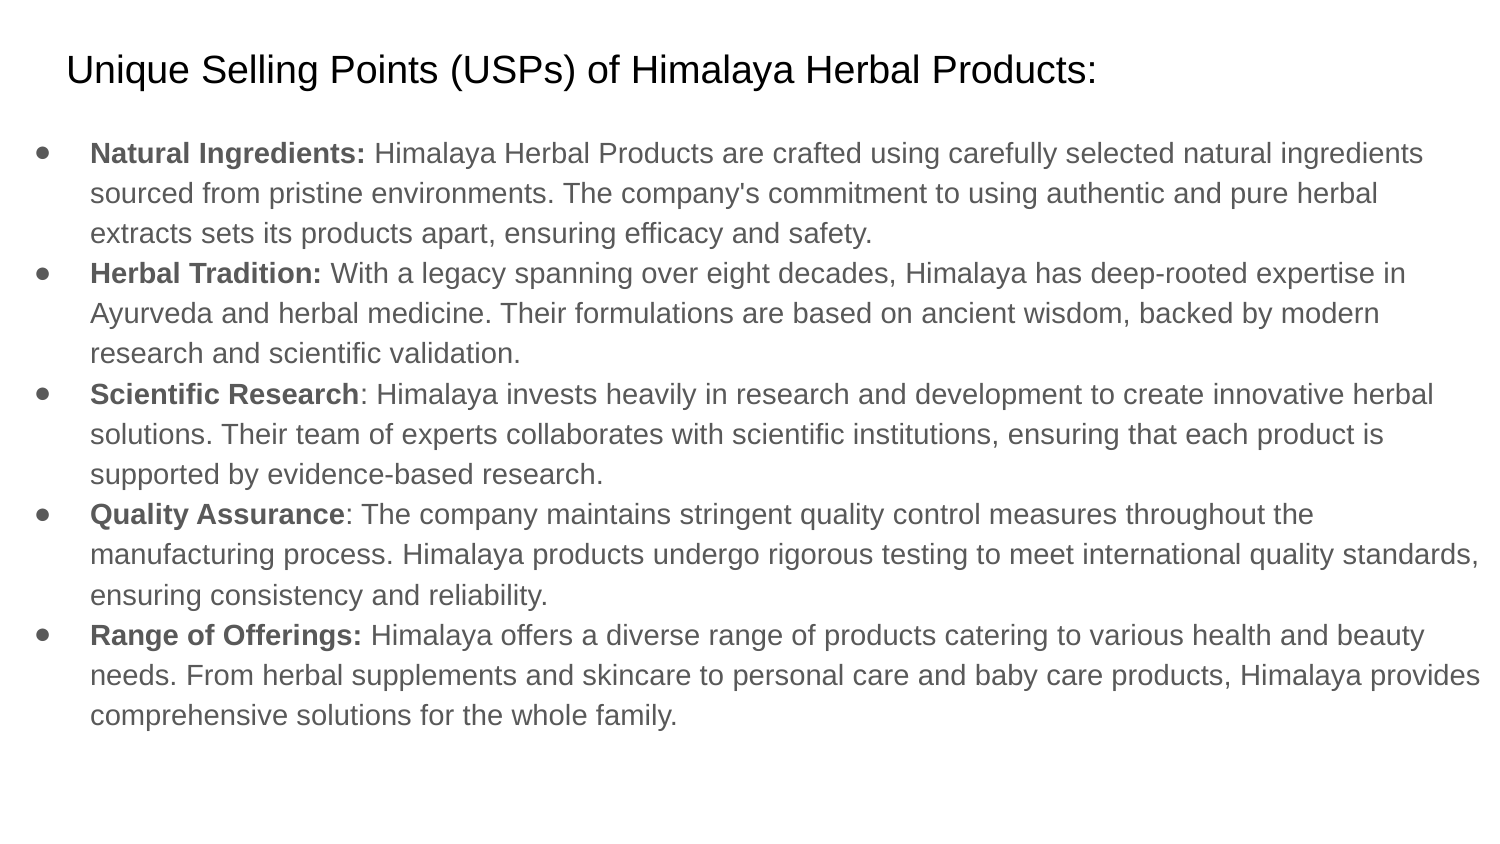

# Unique Selling Points (USPs) of Himalaya Herbal Products:
Natural Ingredients: Himalaya Herbal Products are crafted using carefully selected natural ingredients sourced from pristine environments. The company's commitment to using authentic and pure herbal extracts sets its products apart, ensuring efficacy and safety.
Herbal Tradition: With a legacy spanning over eight decades, Himalaya has deep-rooted expertise in Ayurveda and herbal medicine. Their formulations are based on ancient wisdom, backed by modern research and scientific validation.
Scientific Research: Himalaya invests heavily in research and development to create innovative herbal solutions. Their team of experts collaborates with scientific institutions, ensuring that each product is supported by evidence-based research.
Quality Assurance: The company maintains stringent quality control measures throughout the manufacturing process. Himalaya products undergo rigorous testing to meet international quality standards, ensuring consistency and reliability.
Range of Offerings: Himalaya offers a diverse range of products catering to various health and beauty needs. From herbal supplements and skincare to personal care and baby care products, Himalaya provides comprehensive solutions for the whole family.